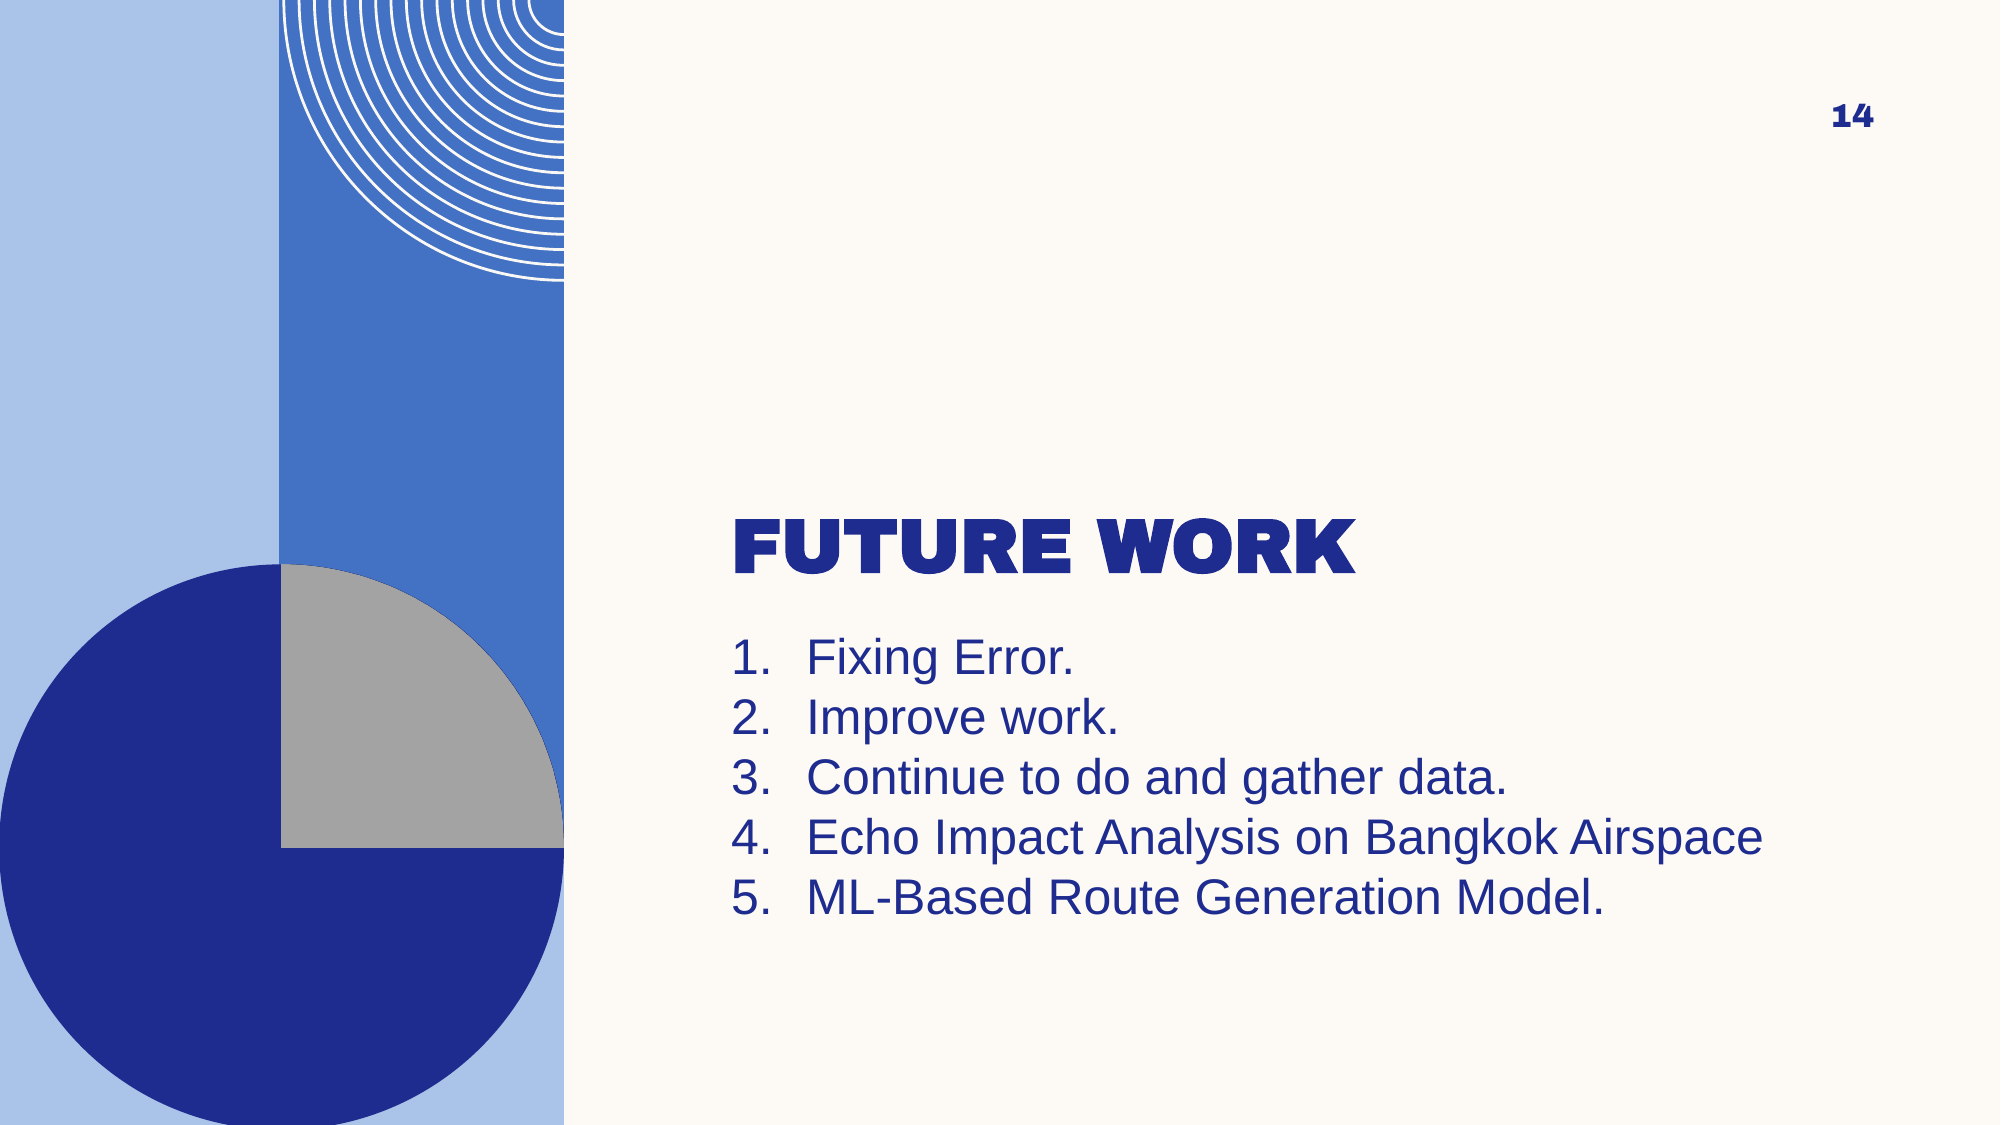

14
# Future work
Fixing Error.
Improve work.
Continue to do and gather data.
Echo Impact Analysis on Bangkok Airspace
ML-Based Route Generation Model.